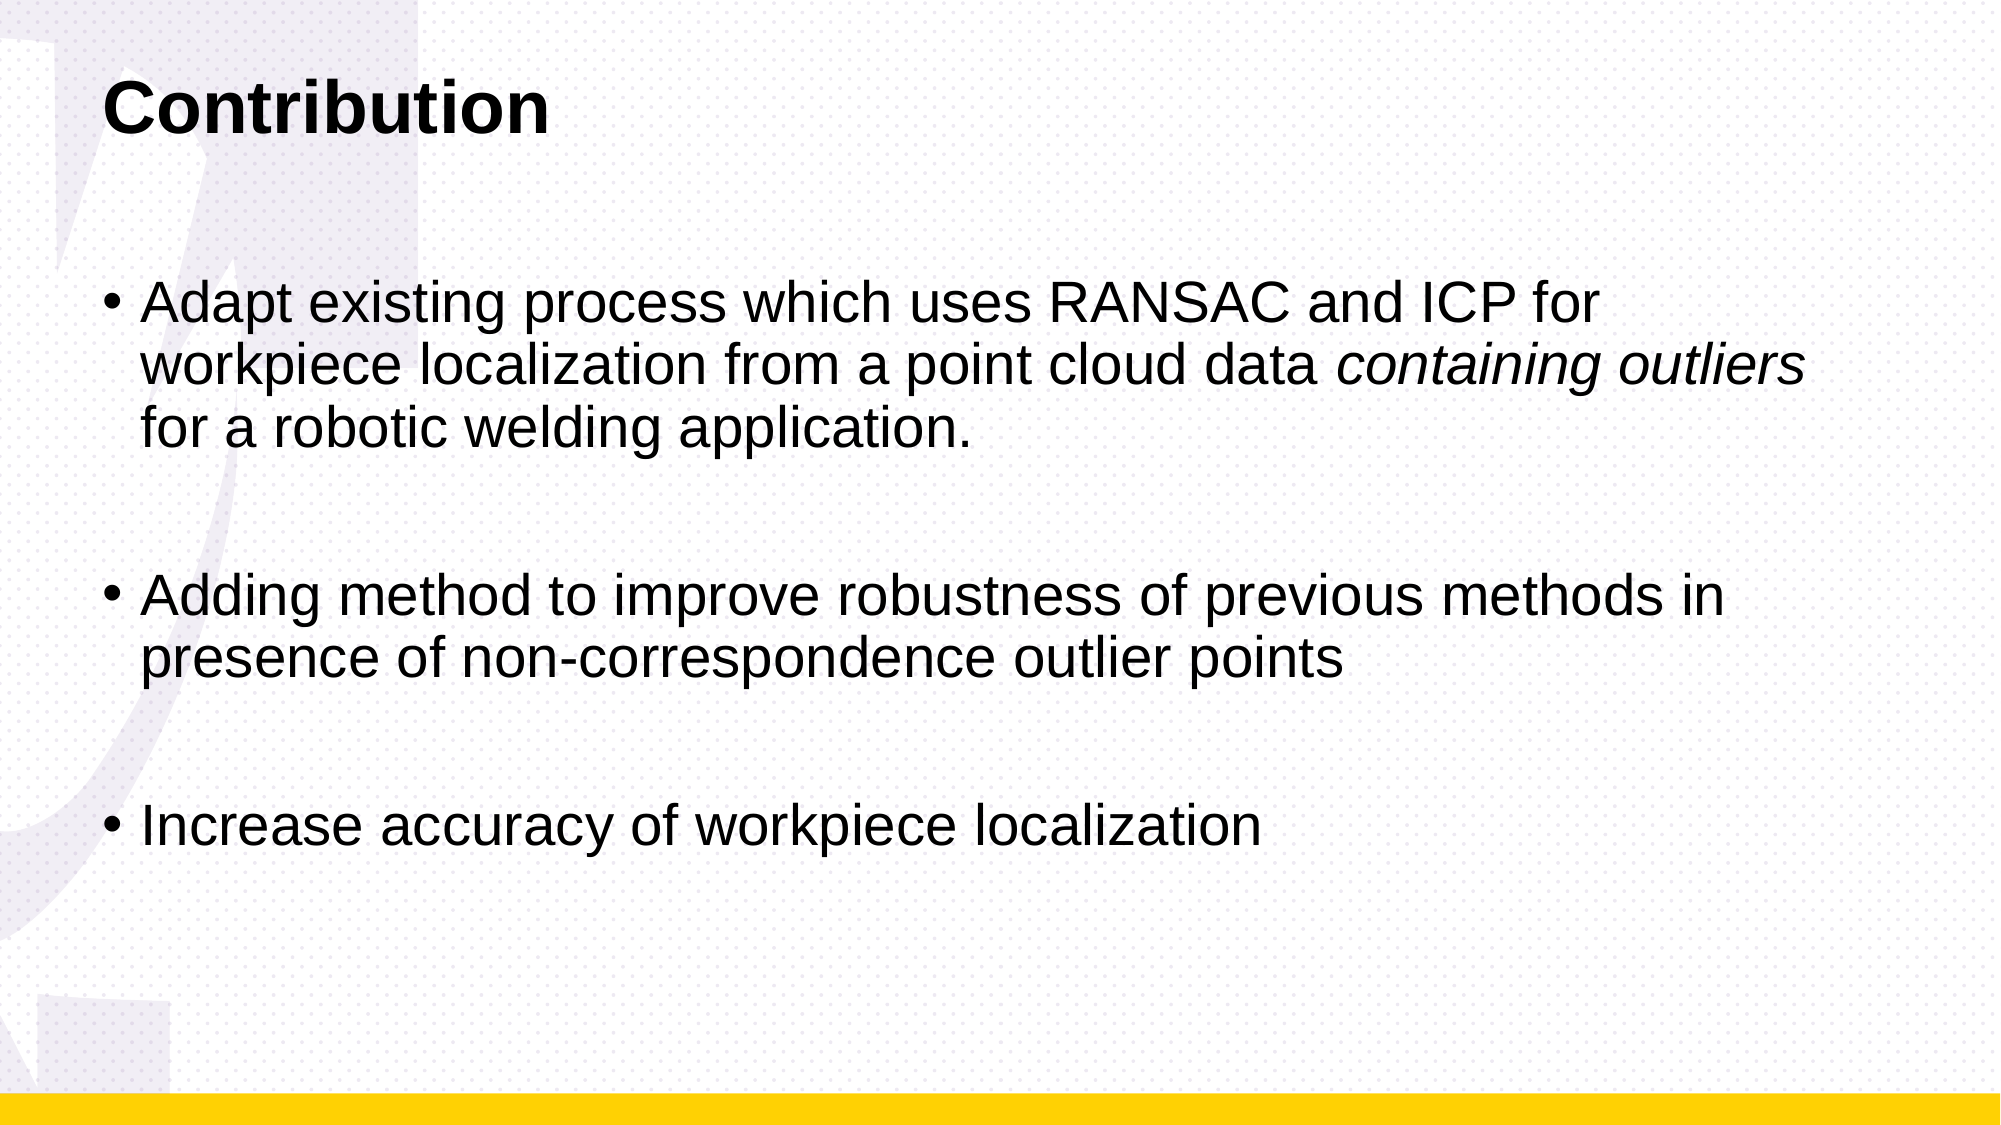

# Contribution

Adapt existing process which uses RANSAC and ICP for workpiece localization from a point cloud data containing outliers for a robotic welding application.

Adding method to improve robustness of previous methods in presence of non-correspondence outlier points

Increase accuracy of workpiece localization